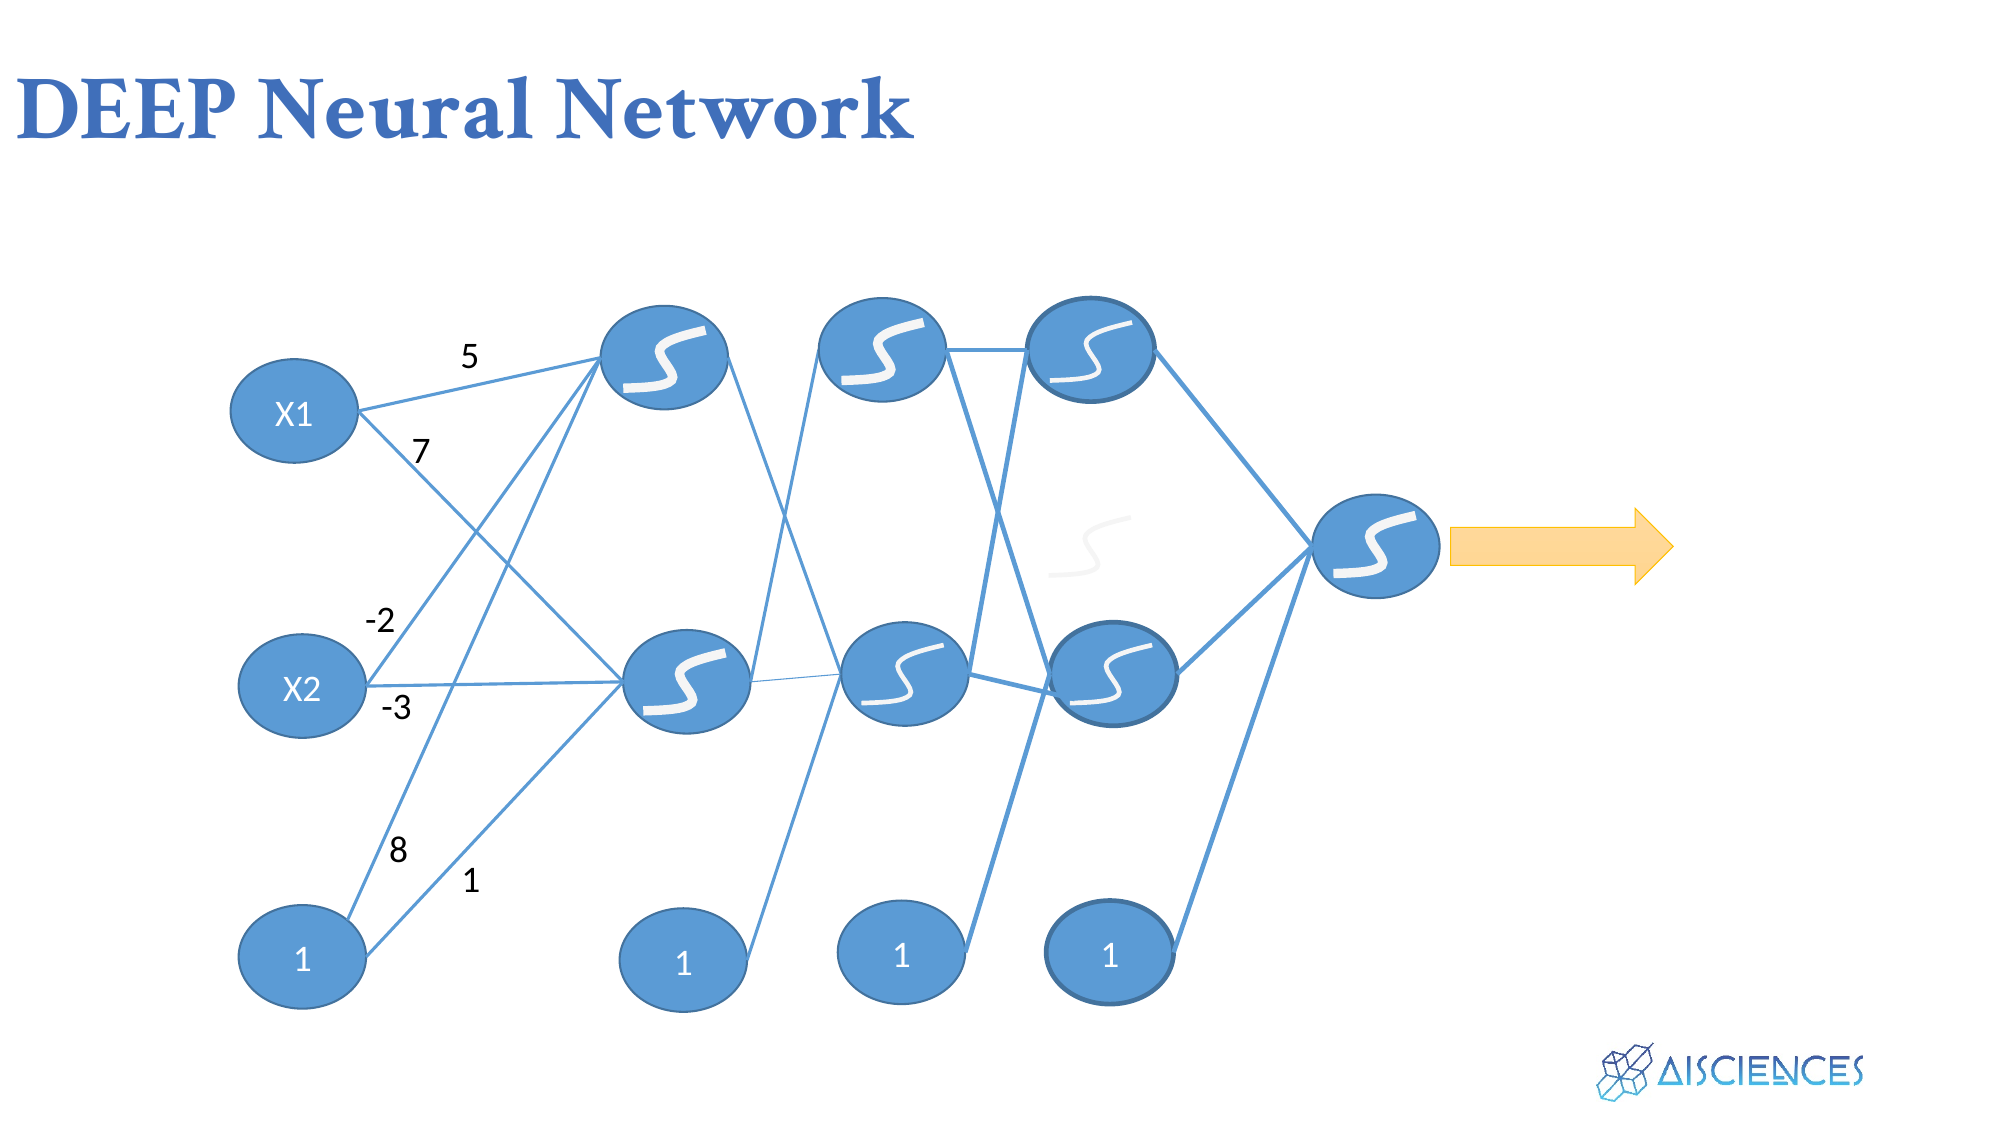

# DEEP Neural Network

5

X1
7

-2

X2

-3
8
1
1
1
1
1